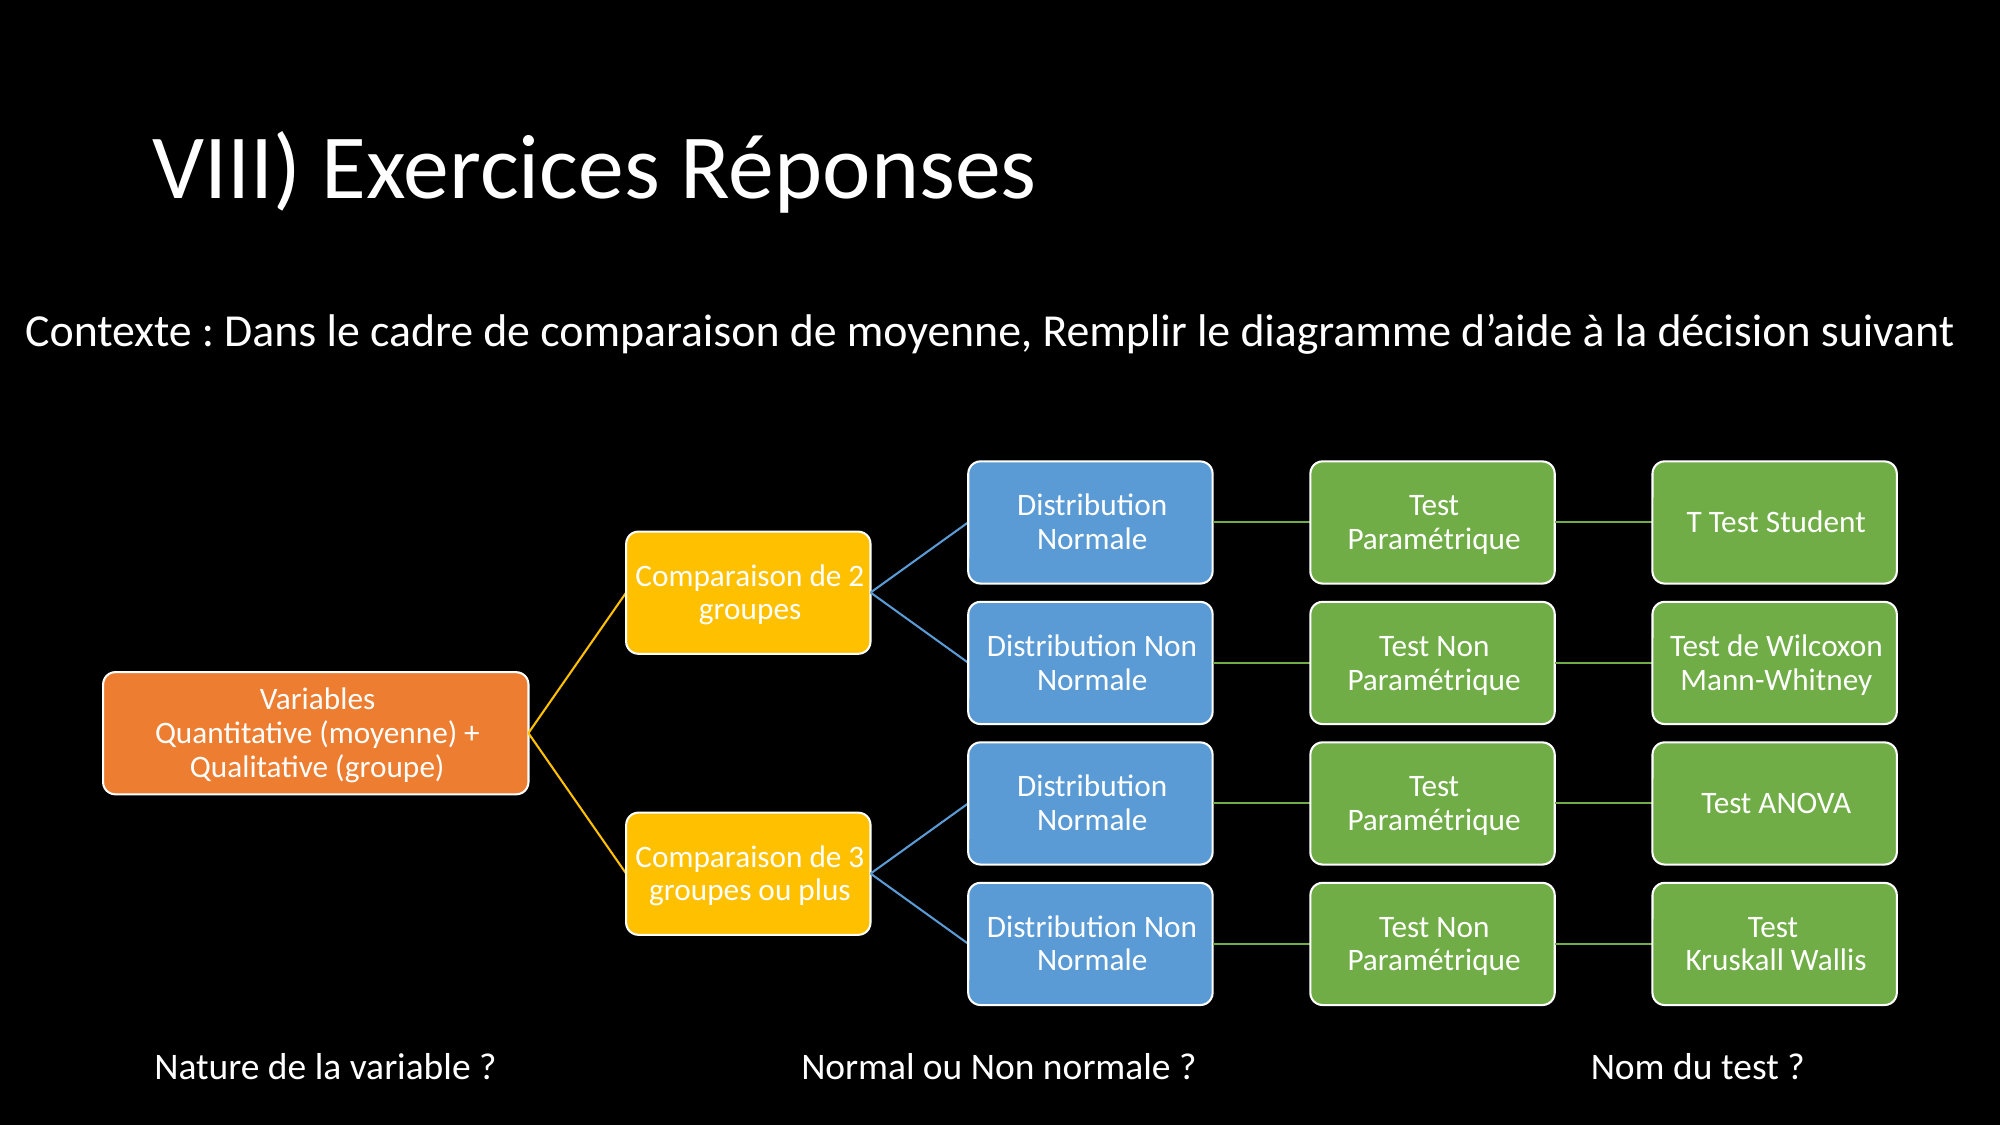

# VIII) Exercices Réponses
 Contexte : Dans le cadre de comparaison de moyenne, Remplir le diagramme d’aide à la décision suivant
Variables
Quantitative (moyenne) +
Qualitative (groupe)

Comparaison de 2 groupes

Distribution Normale

Test Paramétrique

T Test Student

Distribution Non Normale

Test Non Paramétrique

Test de Wilcoxon Mann-Whitney

Comparaison de 3 groupes ou plus

Distribution Normale

Test Paramétrique

Test ANOVA

Distribution Non Normale

Test Non Paramétrique

Test
Kruskall Wallis
Nom du test ?
Nature de la variable ?
Normal ou Non normale ?